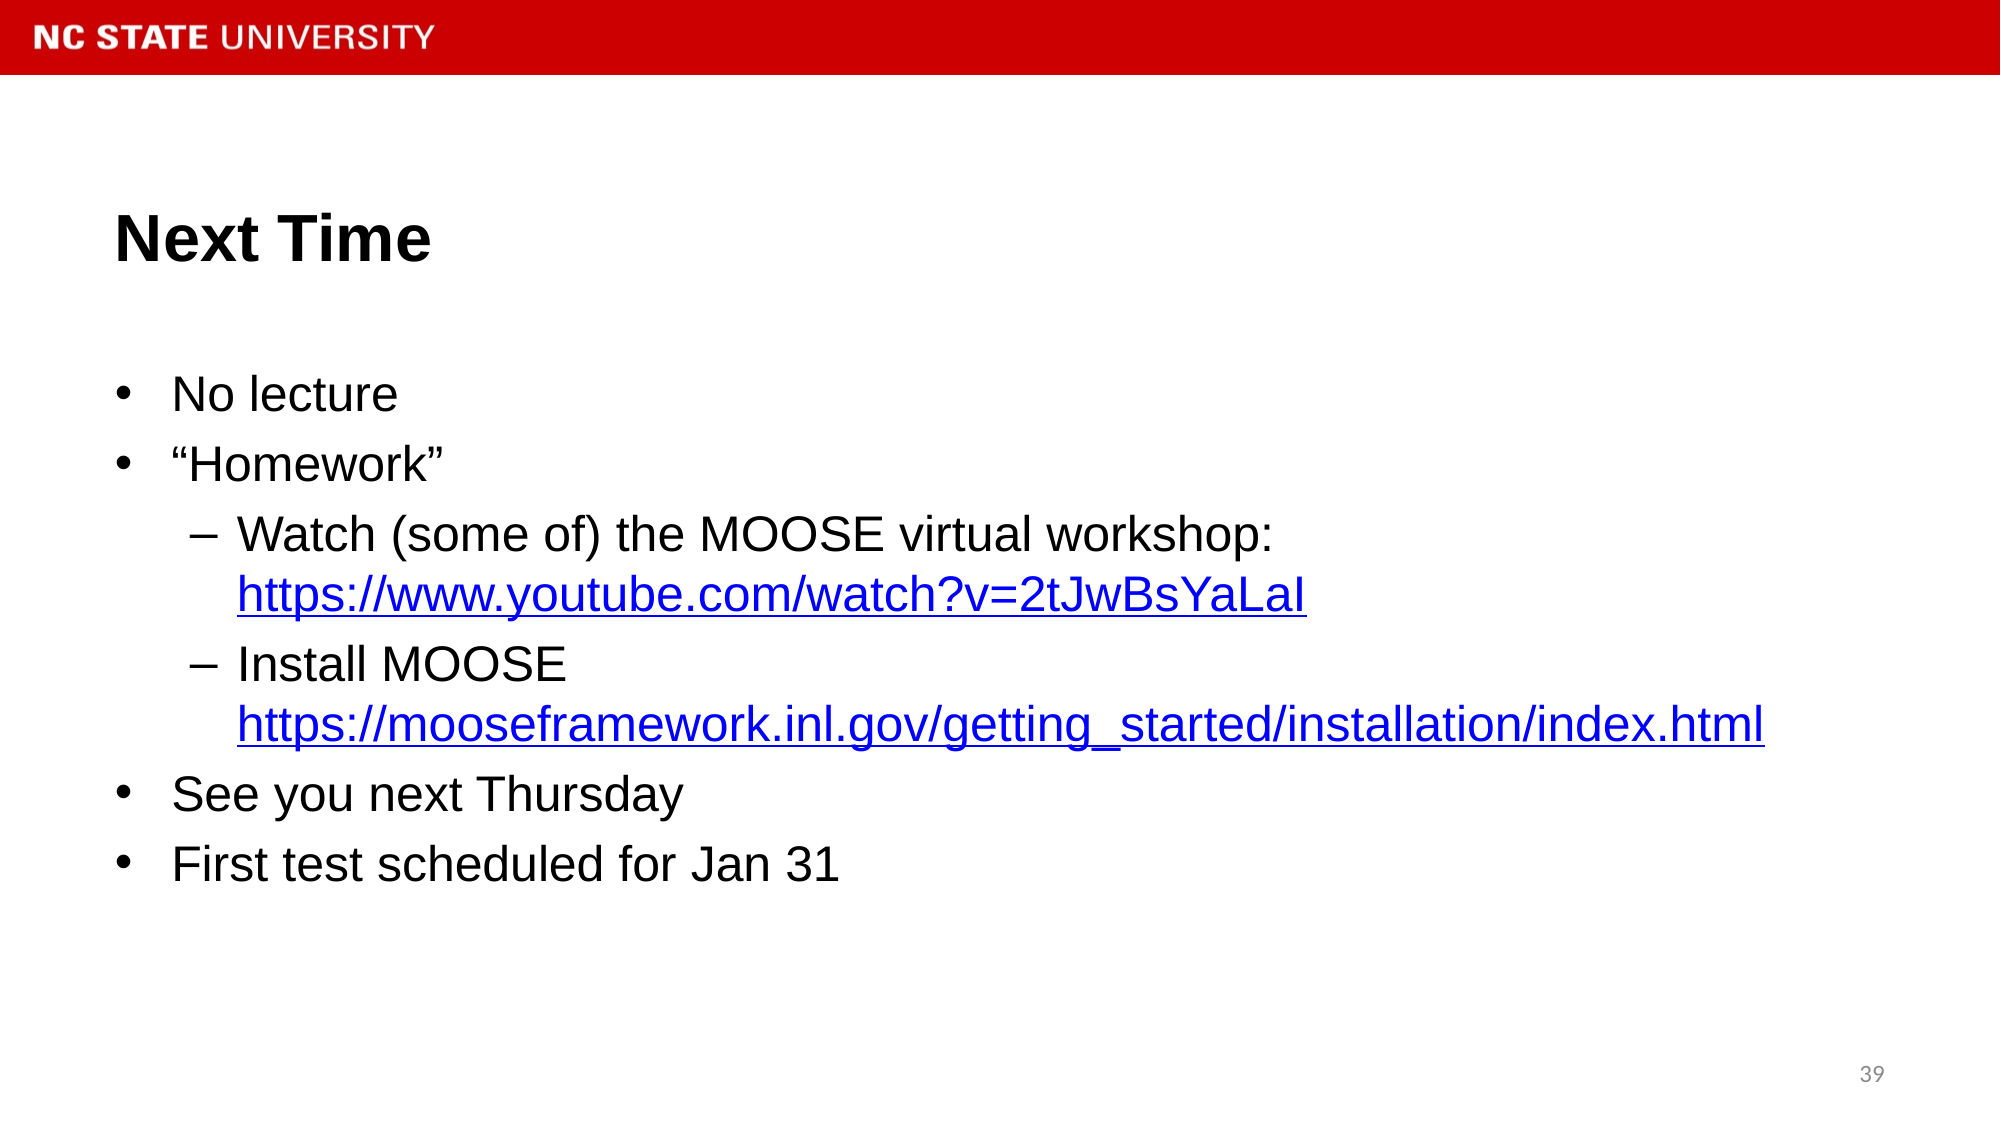

# Next Time
No lecture
“Homework”
Watch (some of) the MOOSE virtual workshop: https://www.youtube.com/watch?v=2tJwBsYaLaI
Install MOOSE https://mooseframework.inl.gov/getting_started/installation/index.html
See you next Thursday
First test scheduled for Jan 31
39